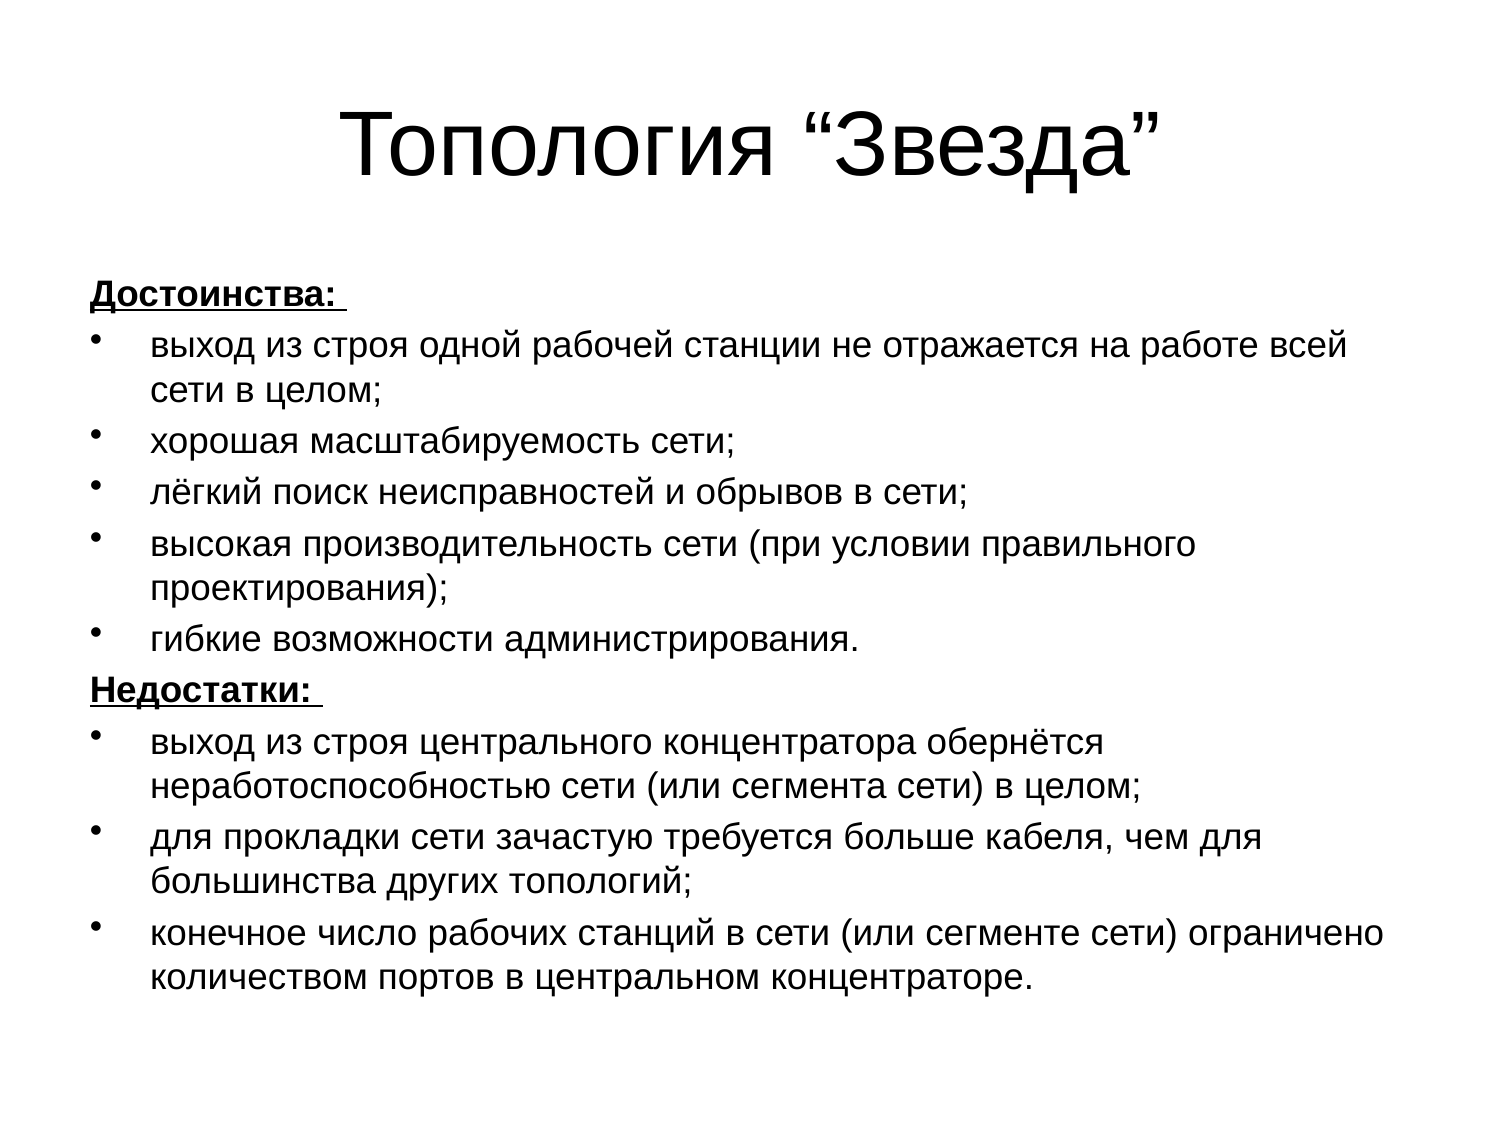

# Топология “Звезда”
Достоинства:
выход из строя одной рабочей станции не отражается на работе всей сети в целом;
хорошая масштабируемость сети;
лёгкий поиск неисправностей и обрывов в сети;
высокая производительность сети (при условии правильного проектирования);
гибкие возможности администрирования.
Недостатки:
выход из строя центрального концентратора обернётся неработоспособностью сети (или сегмента сети) в целом;
для прокладки сети зачастую требуется больше кабеля, чем для большинства других топологий;
конечное число рабочих станций в сети (или сегменте сети) ограничено количеством портов в центральном концентраторе.